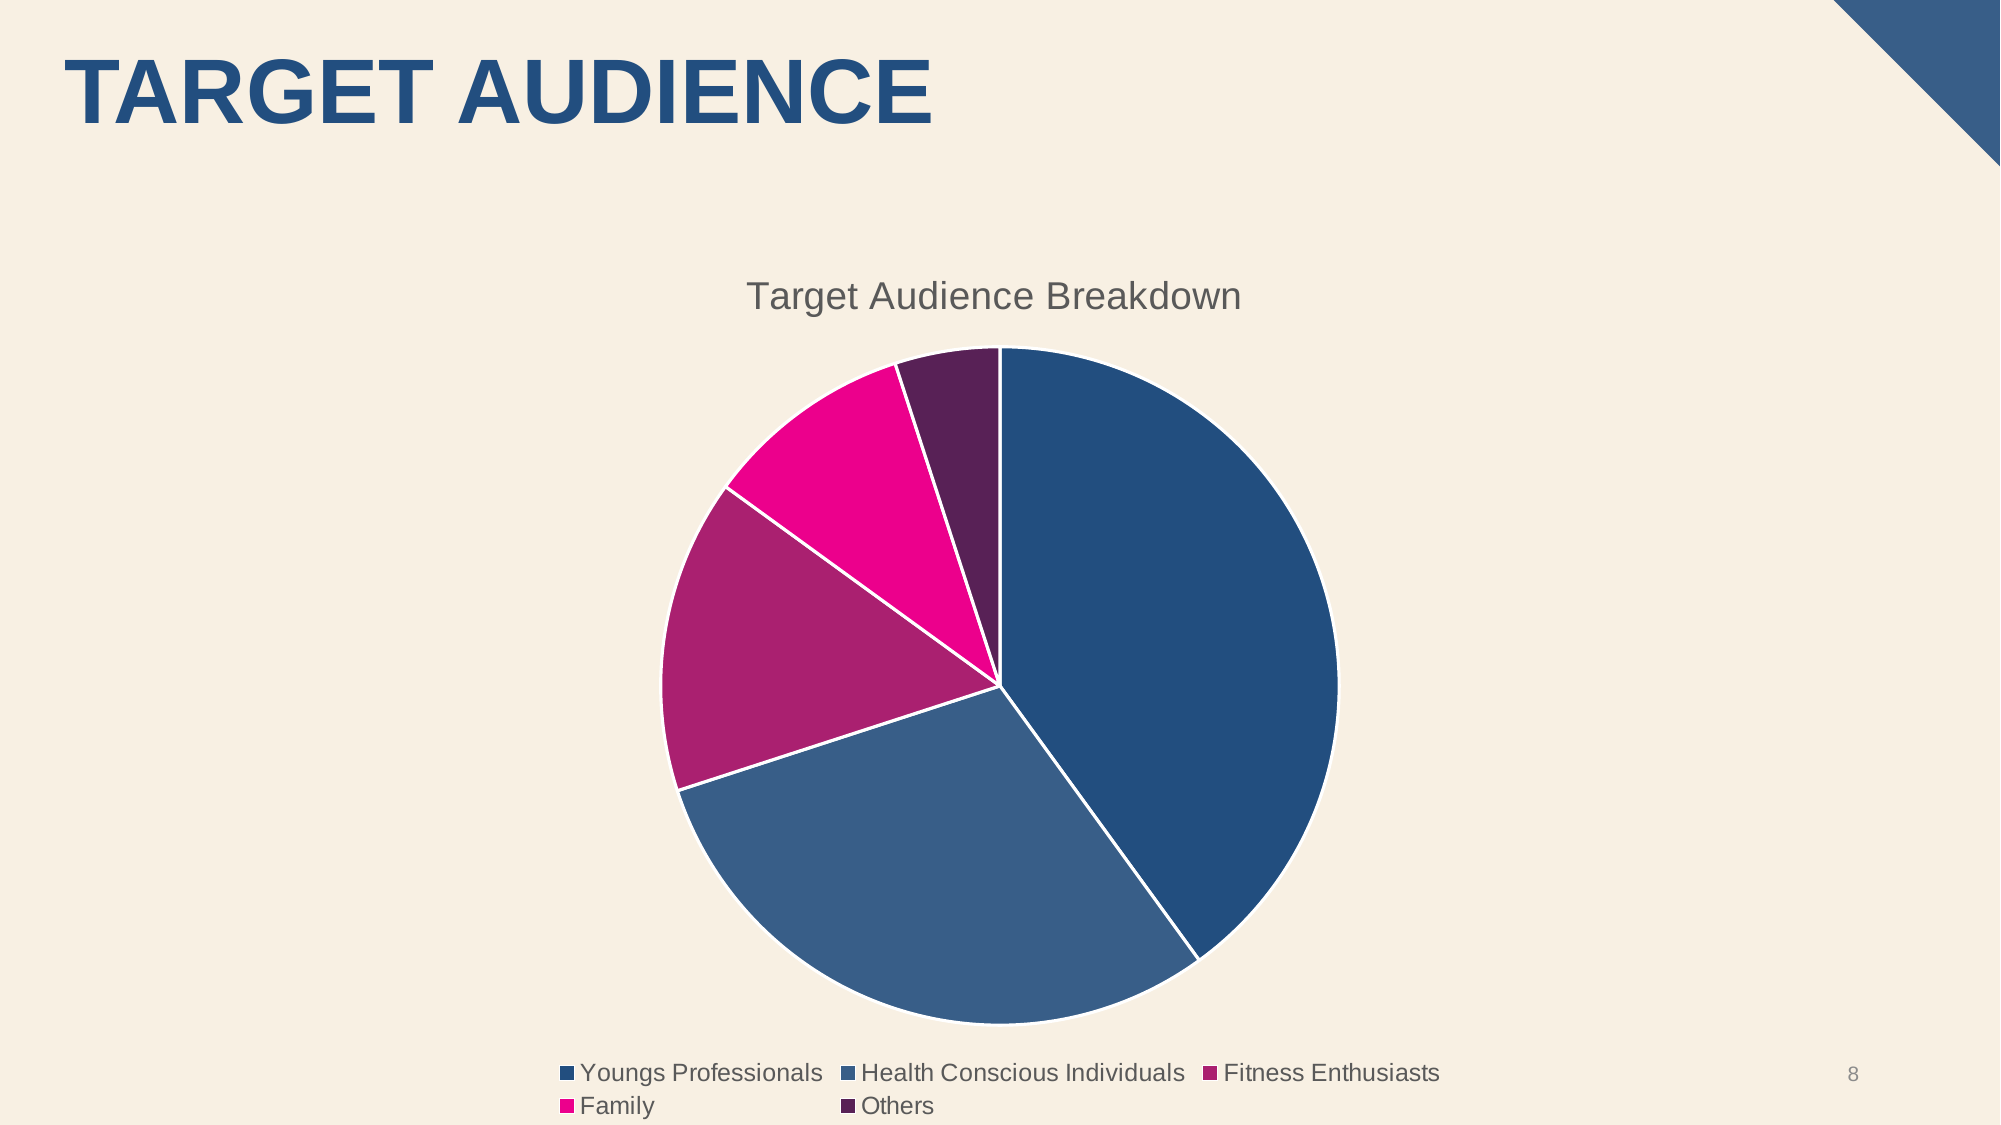

# Target audience

### Chart:

| Category | Target Audience Breakdown  |
|---|---|
| Youngs Professionals | 40.0 |
| Health Conscious Individuals | 30.0 |
| Fitness Enthusiasts | 15.0 |
| Family | 10.0 |
| Others | 5.0 |
8